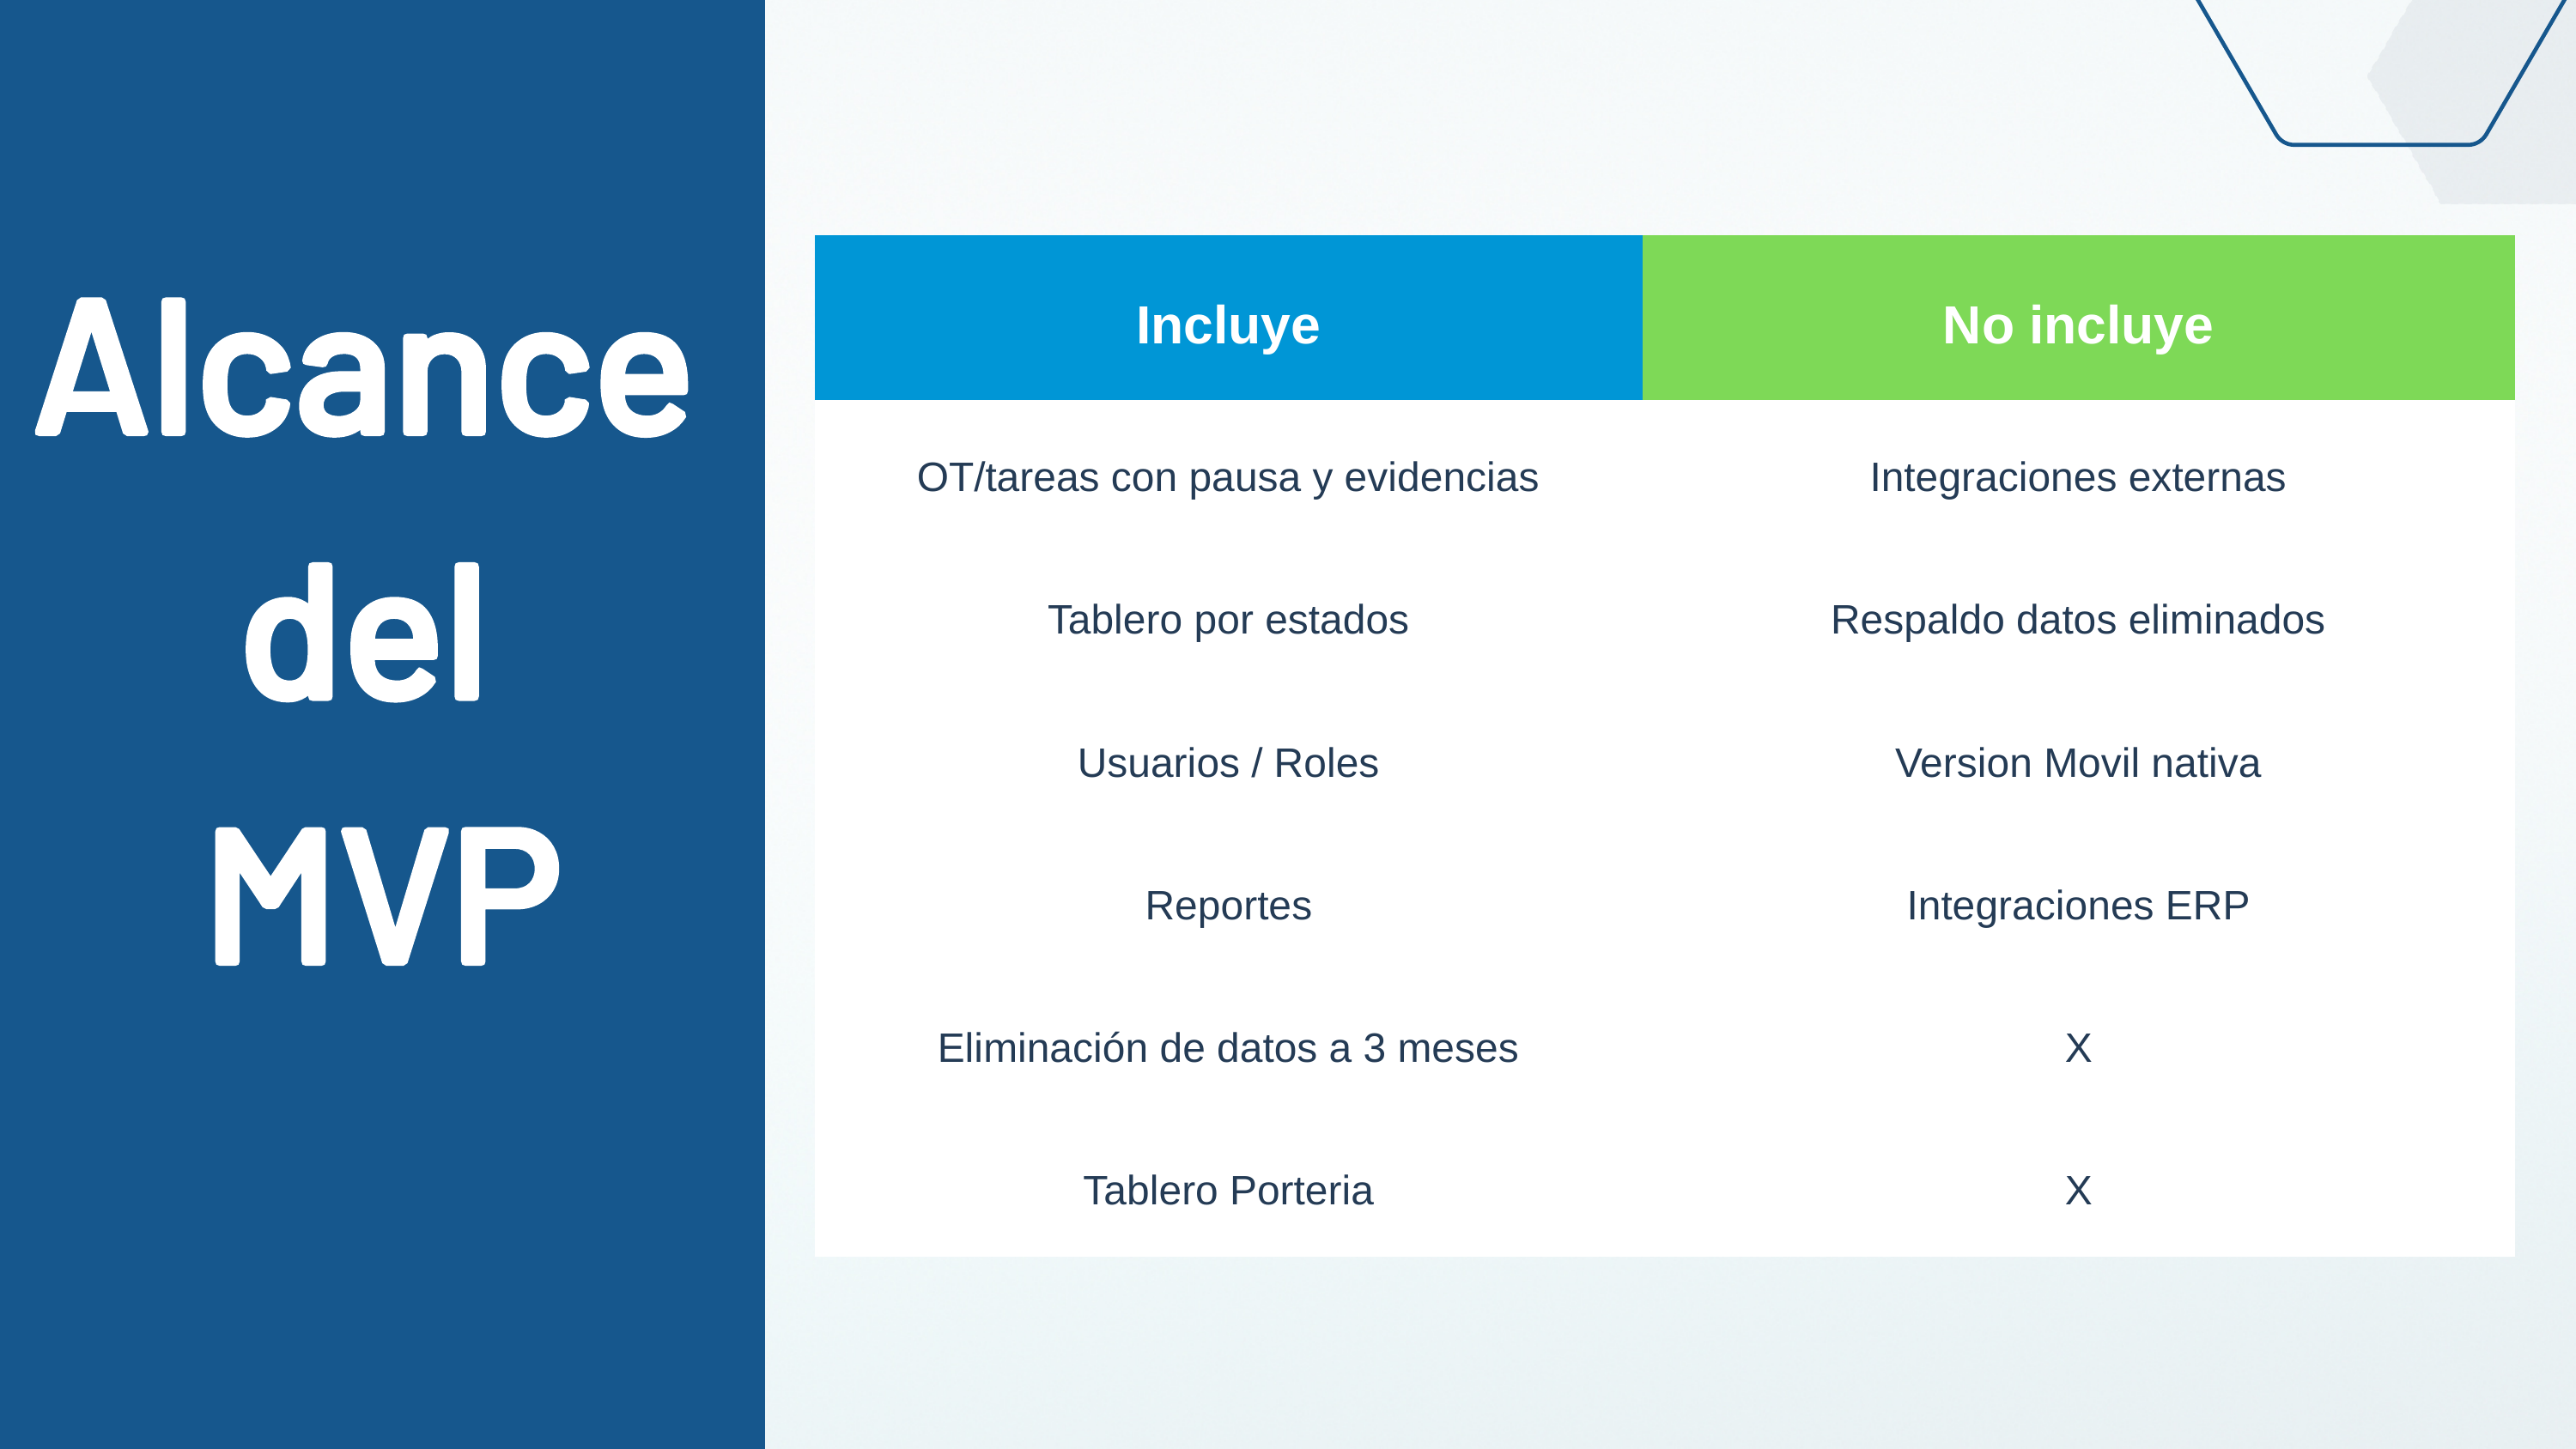

Alcance
del
MVP
| Incluye | No incluye |
| --- | --- |
| OT/tareas con pausa y evidencias | Integraciones externas |
| Tablero por estados | Respaldo datos eliminados |
| Usuarios / Roles | Version Movil nativa |
| Reportes | Integraciones ERP |
| Eliminación de datos a 3 meses | X |
| Tablero Porteria | X |